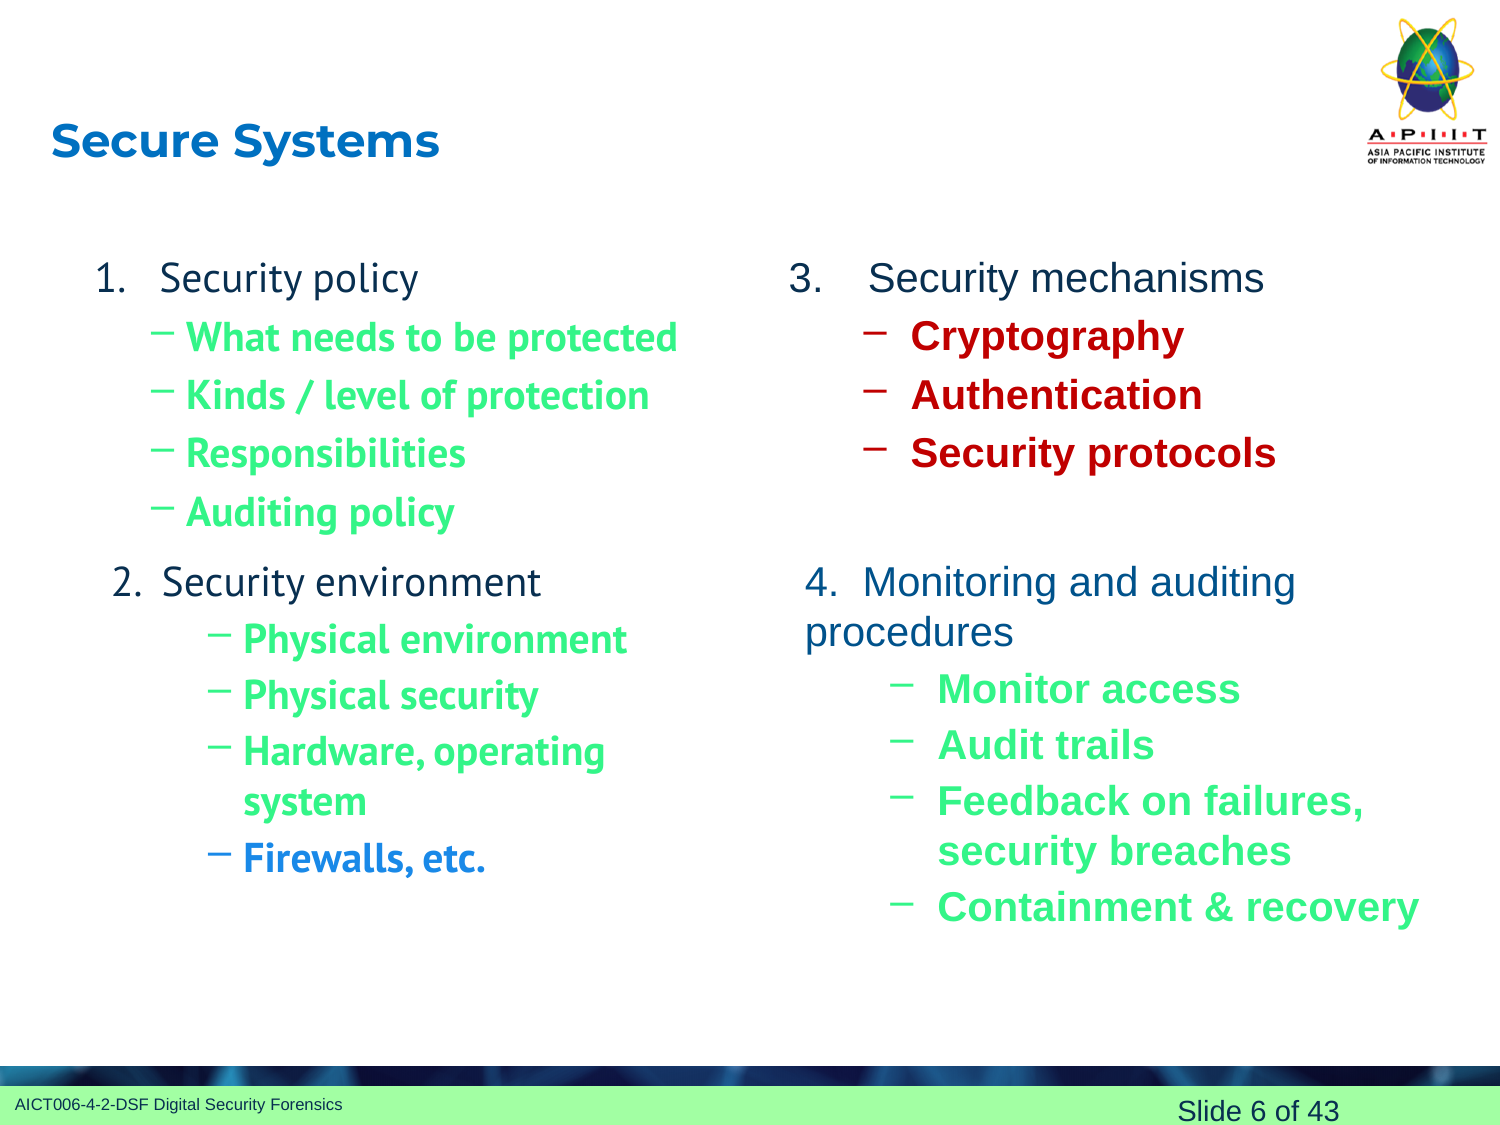

# Secure Systems
1.	  Security policy
What needs to be protected
Kinds / level of protection
Responsibilities
Auditing policy
2.  Security environment
Physical environment
Physical security
Hardware, operating system
Firewalls, etc.

3.	  Security mechanisms
Cryptography
Authentication
Security protocols

4.  Monitoring and auditing procedures
Monitor access
Audit trails
Feedback on failures, security breaches
Containment & recovery

Slide 6 of 43